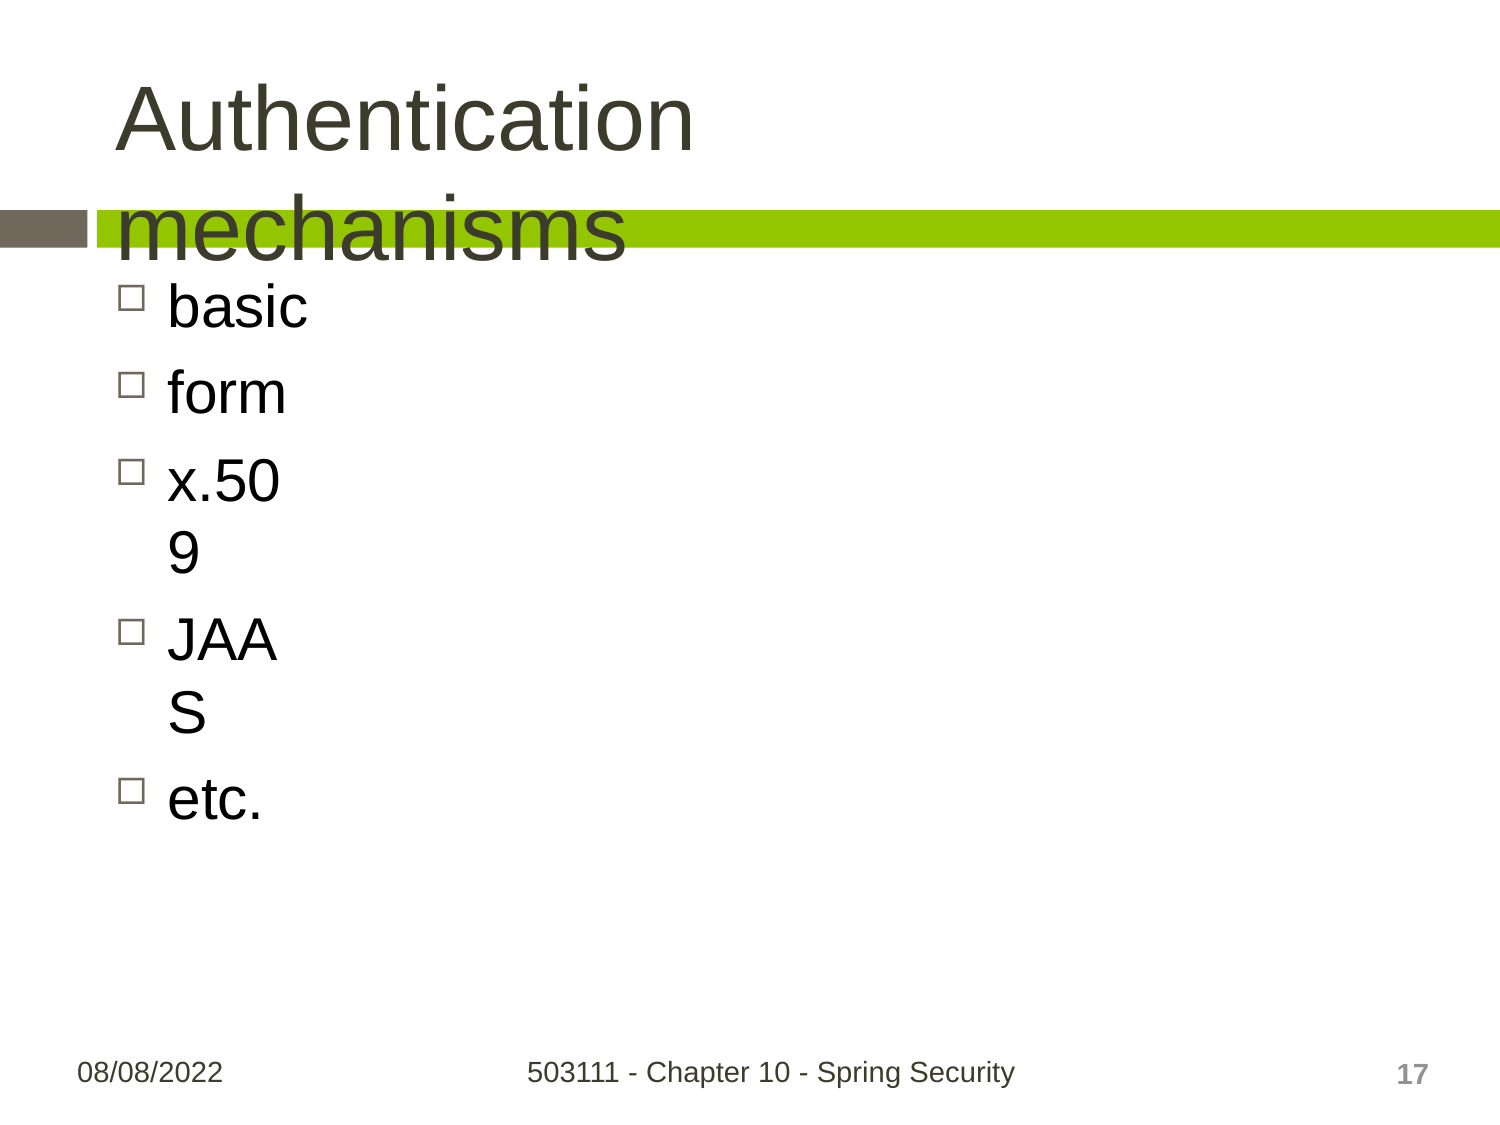

# Authentication mechanisms
basic
form
x.509
JAAS
etc.
17
08/08/2022
503111 - Chapter 10 - Spring Security